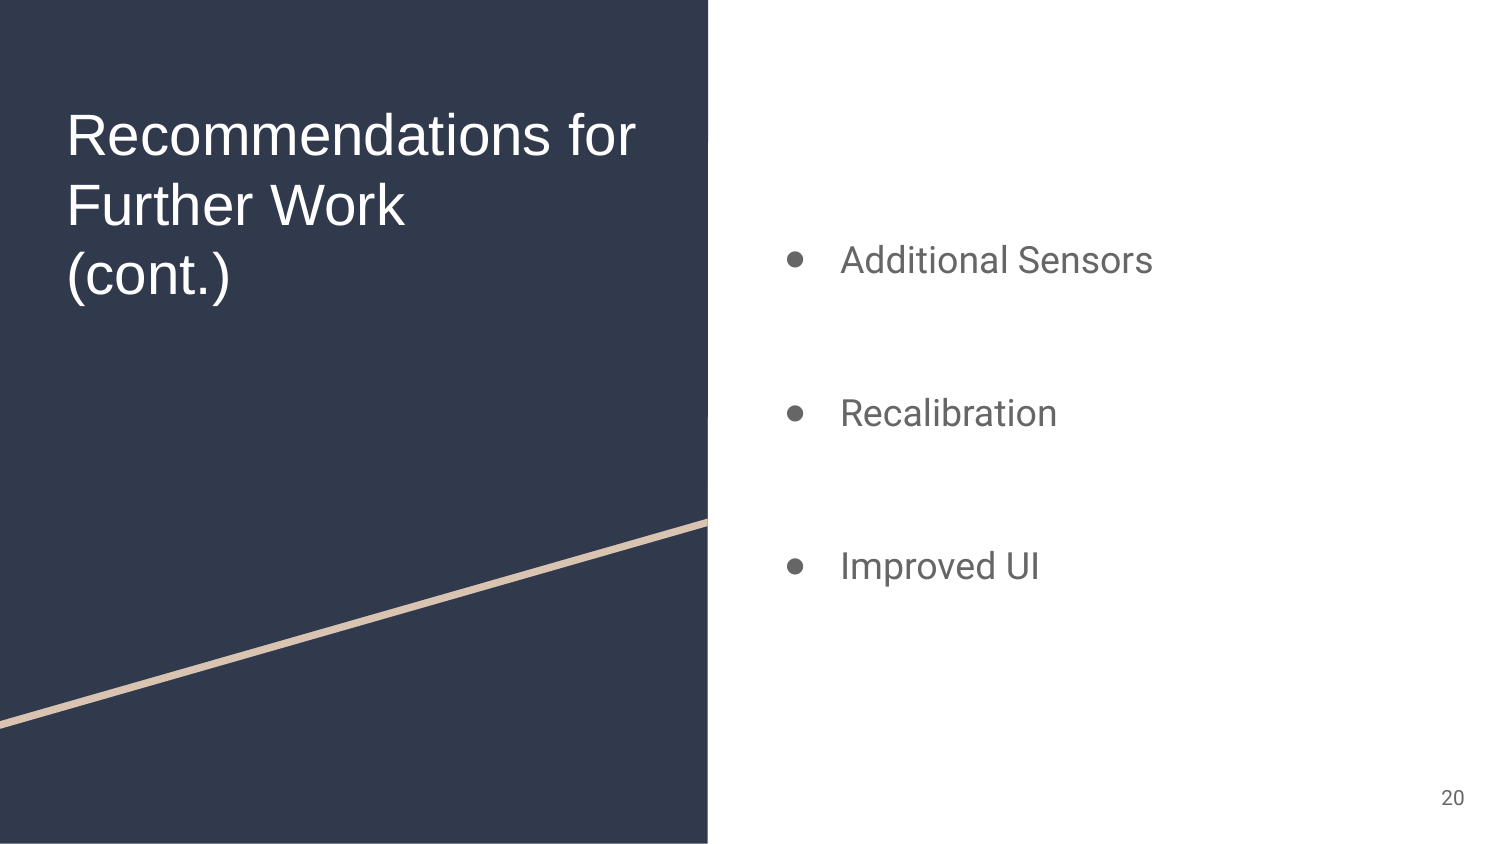

# Recommendations for Further Work
(cont.)
Additional Sensors

Recalibration

Improved UI
20